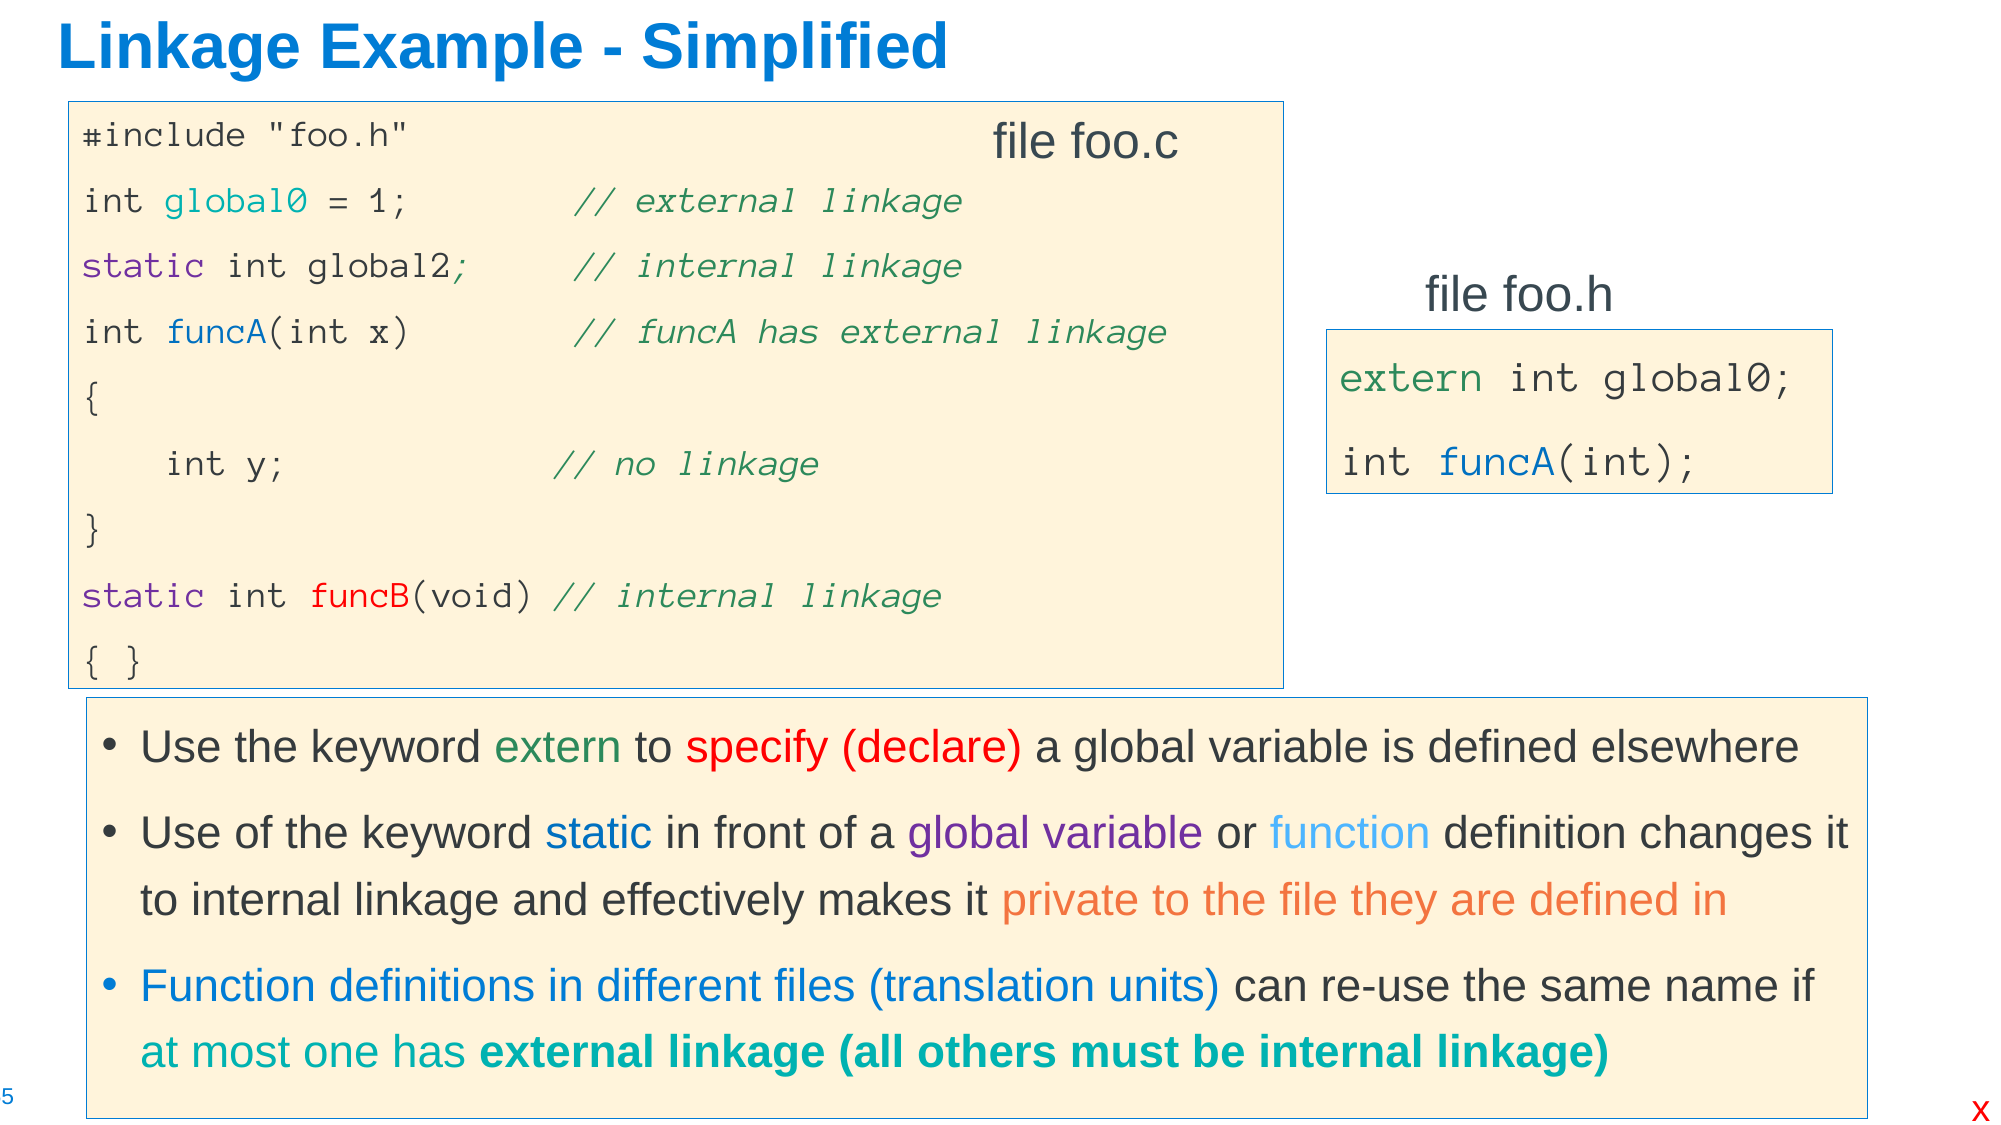

# Linkage Example - Simplified
#include "foo.h"
int global0 = 1;        // external linkage
static int global2;     // internal linkage
int funcA(int x)        // funcA has external linkage
{
    int y;             // no linkage
}
static int funcB(void) // internal linkage
{ }
file foo.c
file foo.h
extern int global0;
int funcA(int);
Use the keyword extern to specify (declare) a global variable is defined elsewhere
Use of the keyword static in front of a global variable or function definition changes it to internal linkage and effectively makes it private to the file they are defined in
Function definitions in different files (translation units) can re-use the same name if at most one has external linkage (all others must be internal linkage)
x